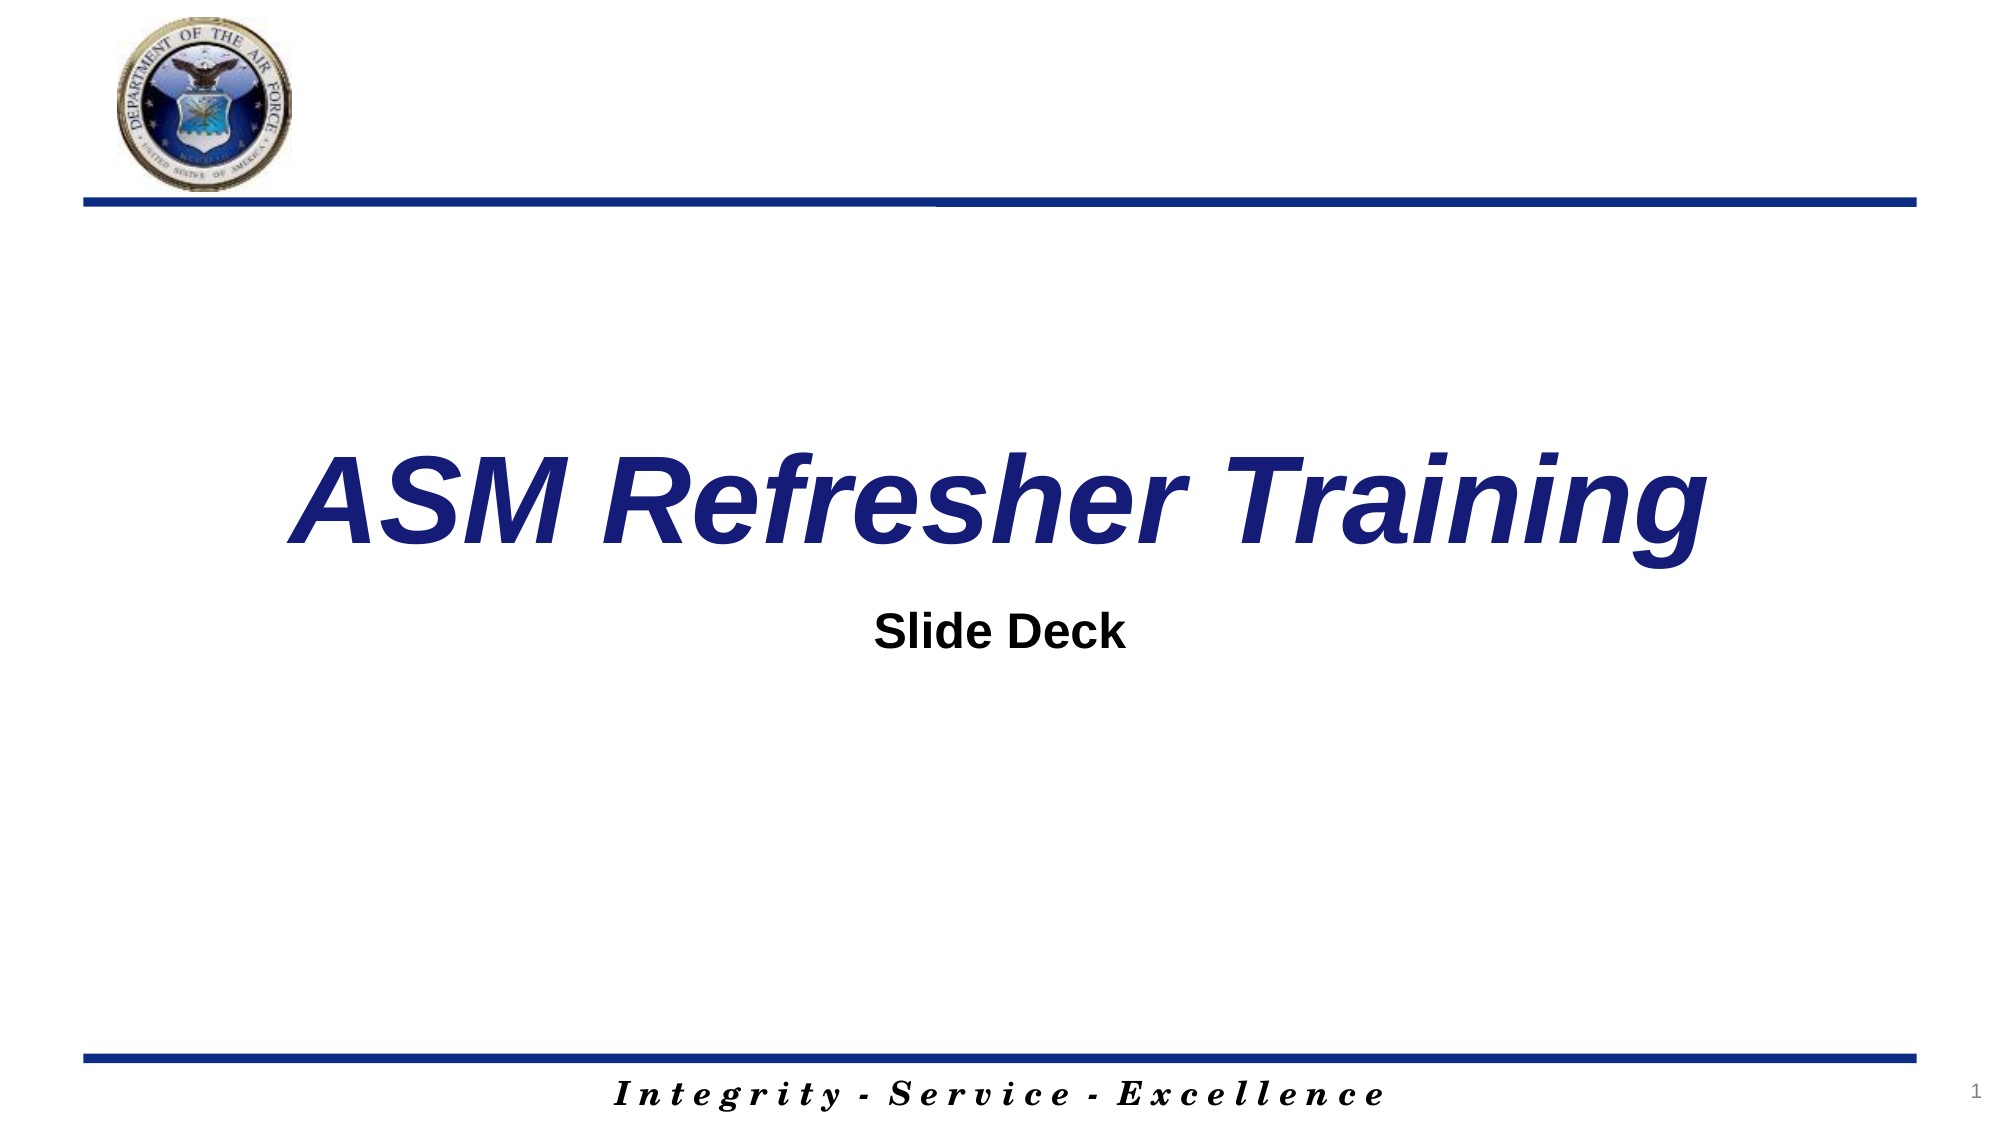

# ASM Refresher Training
Slide Deck
1